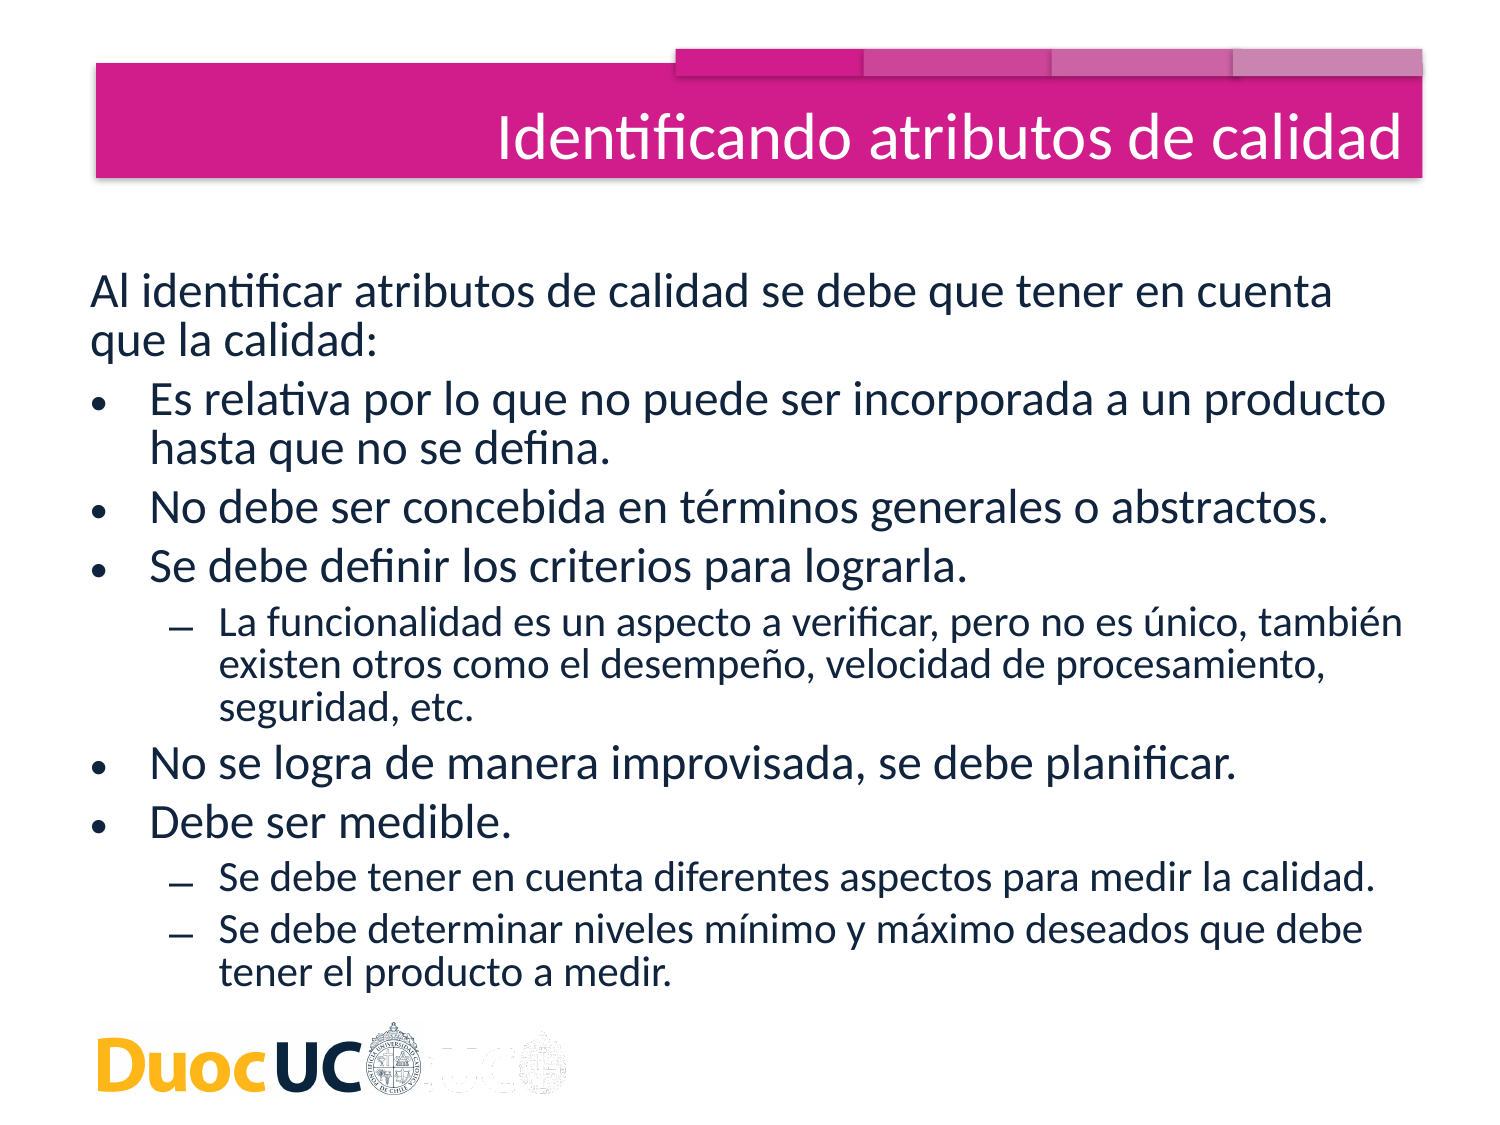

Identificando atributos de calidad
Al identificar atributos de calidad se debe que tener en cuenta que la calidad:
Es relativa por lo que no puede ser incorporada a un producto hasta que no se defina.
No debe ser concebida en términos generales o abstractos.
Se debe definir los criterios para lograrla.
La funcionalidad es un aspecto a verificar, pero no es único, también existen otros como el desempeño, velocidad de procesamiento, seguridad, etc.
No se logra de manera improvisada, se debe planificar.
Debe ser medible.
Se debe tener en cuenta diferentes aspectos para medir la calidad.
Se debe determinar niveles mínimo y máximo deseados que debe tener el producto a medir.